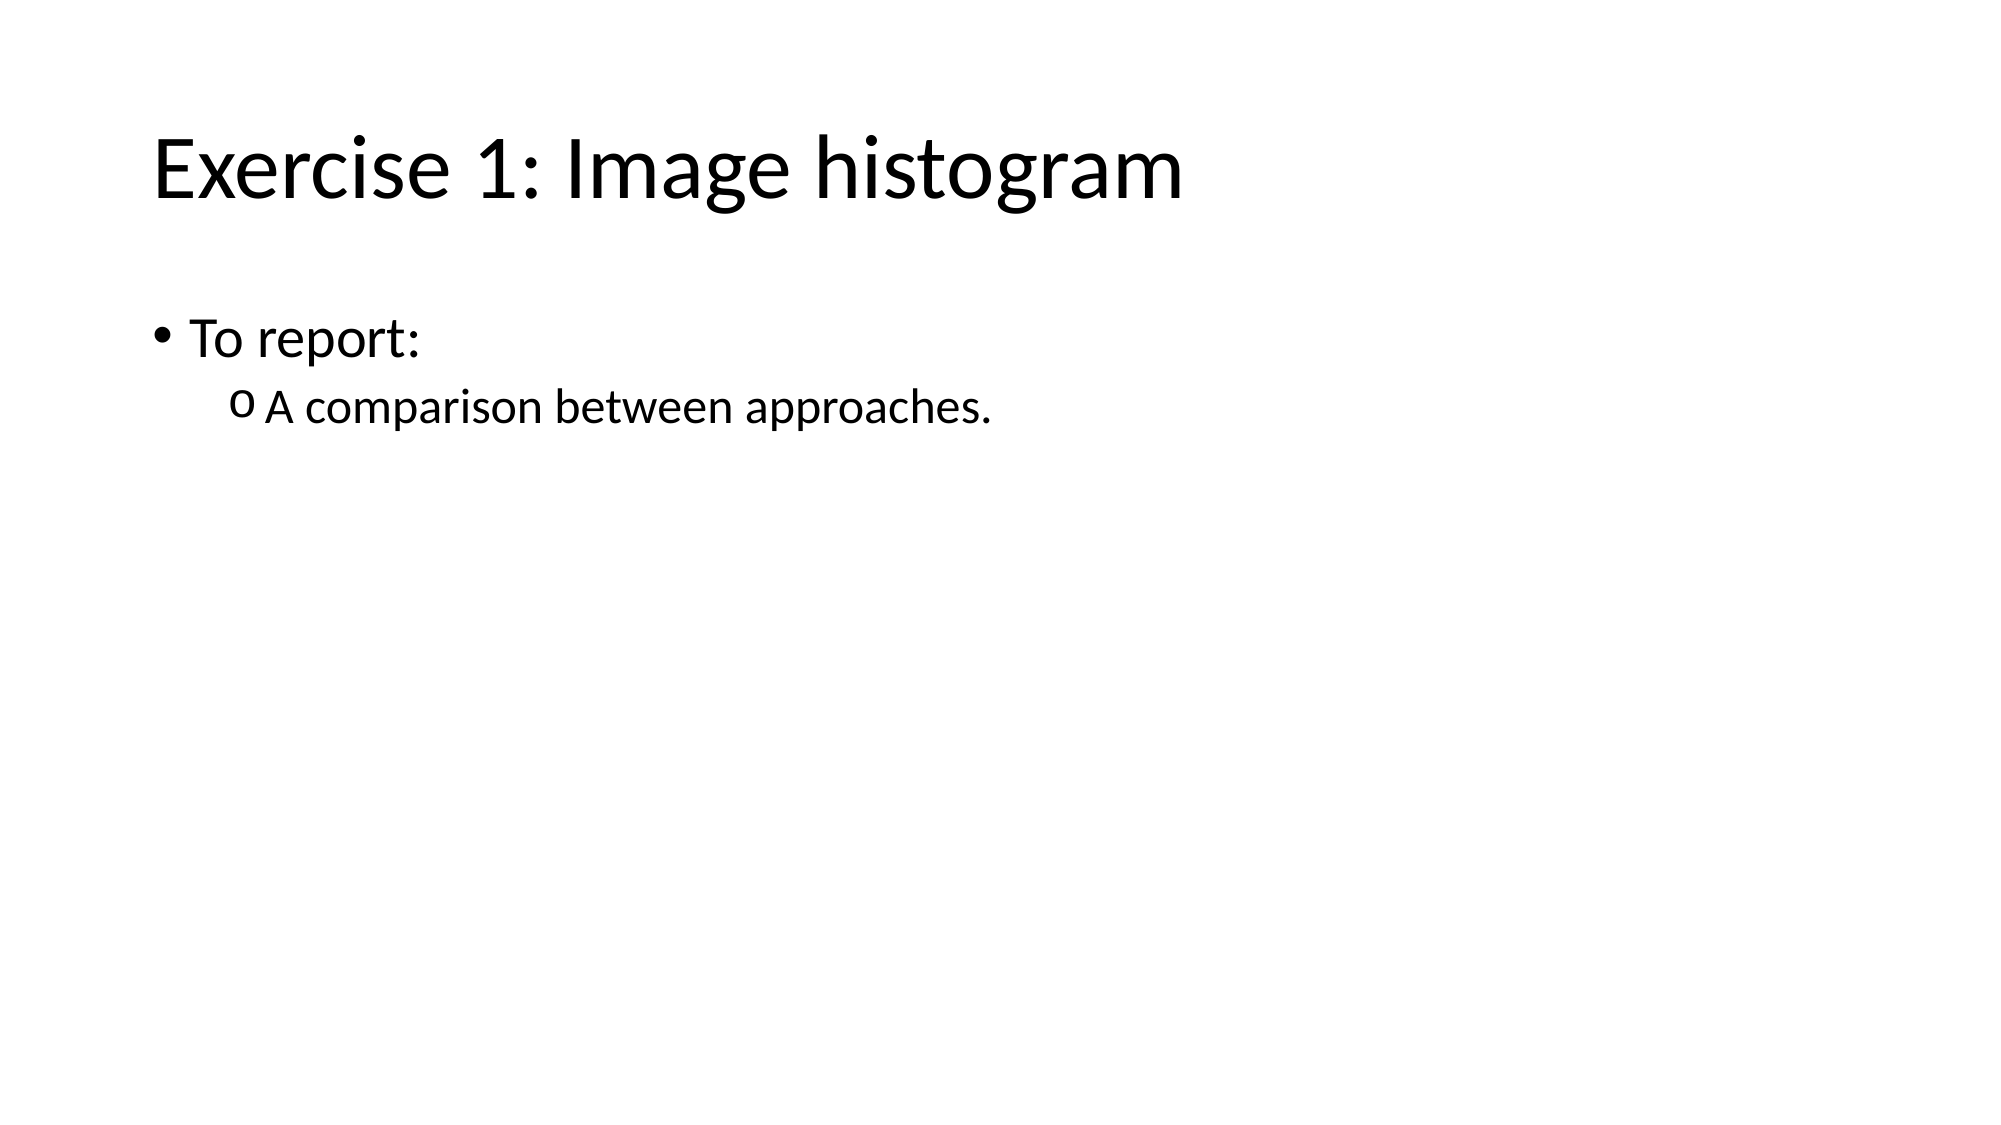

# Exercise 1: Image histogram
To report:
A comparison between approaches.